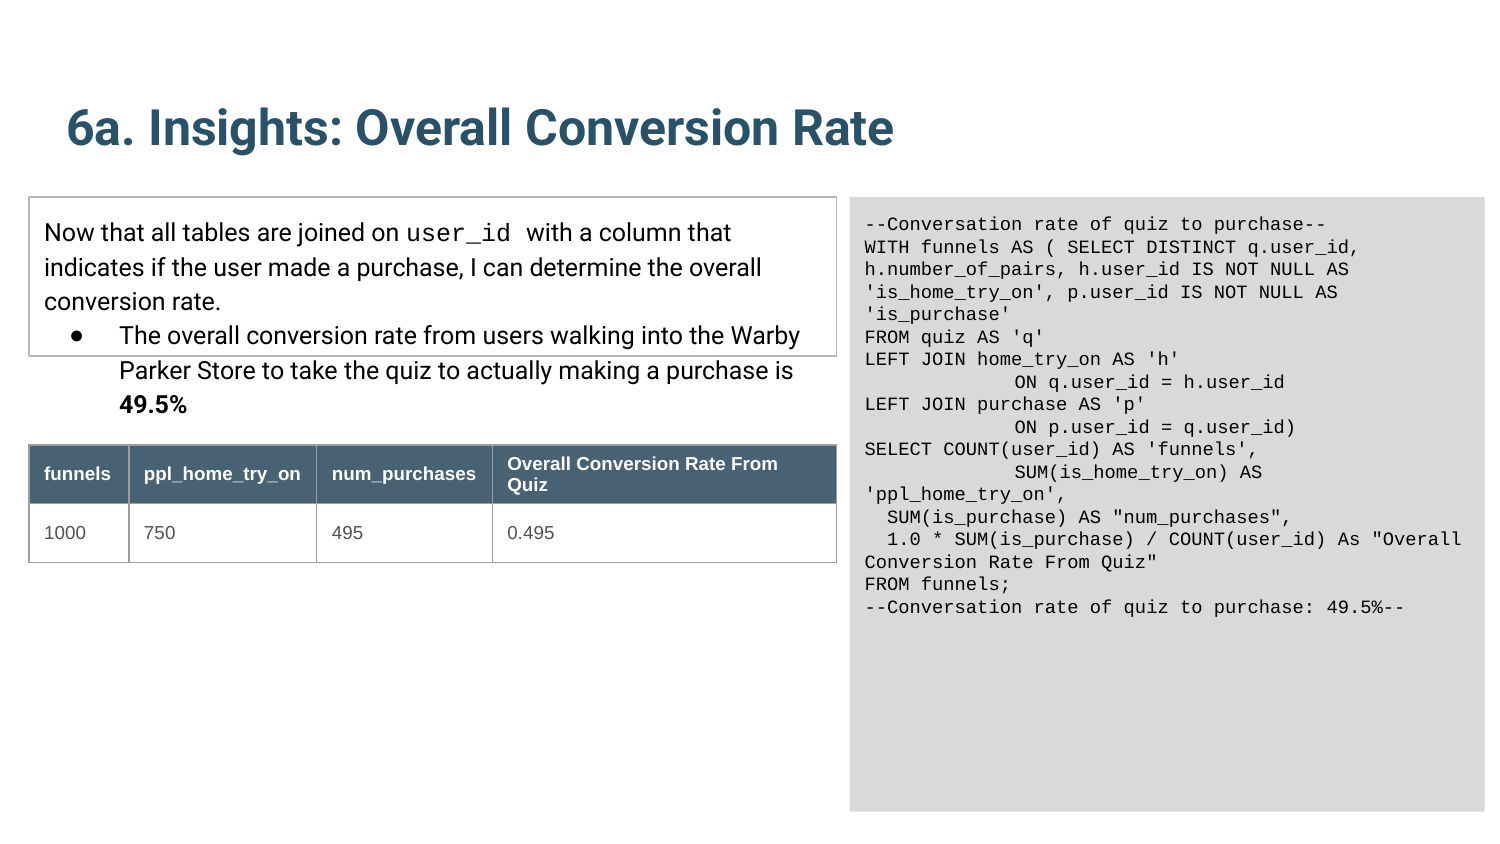

6a. Insights: Overall Conversion Rate
Now that all tables are joined on user_id with a column that indicates if the user made a purchase, I can determine the overall conversion rate.
The overall conversion rate from users walking into the Warby Parker Store to take the quiz to actually making a purchase is 49.5%
--Conversation rate of quiz to purchase--
WITH funnels AS ( SELECT DISTINCT q.user_id, h.number_of_pairs, h.user_id IS NOT NULL AS 'is_home_try_on', p.user_id IS NOT NULL AS 'is_purchase'
FROM quiz AS 'q'
LEFT JOIN home_try_on AS 'h'
	ON q.user_id = h.user_id
LEFT JOIN purchase AS 'p'
	ON p.user_id = q.user_id)
SELECT COUNT(user_id) AS 'funnels',
	SUM(is_home_try_on) AS 'ppl_home_try_on',
  SUM(is_purchase) AS "num_purchases",
  1.0 * SUM(is_purchase) / COUNT(user_id) As "Overall Conversion Rate From Quiz"
FROM funnels;
--Conversation rate of quiz to purchase: 49.5%--
| funnels | ppl\_home\_try\_on | num\_purchases | Overall Conversion Rate From Quiz |
| --- | --- | --- | --- |
| 1000 | 750 | 495 | 0.495 |